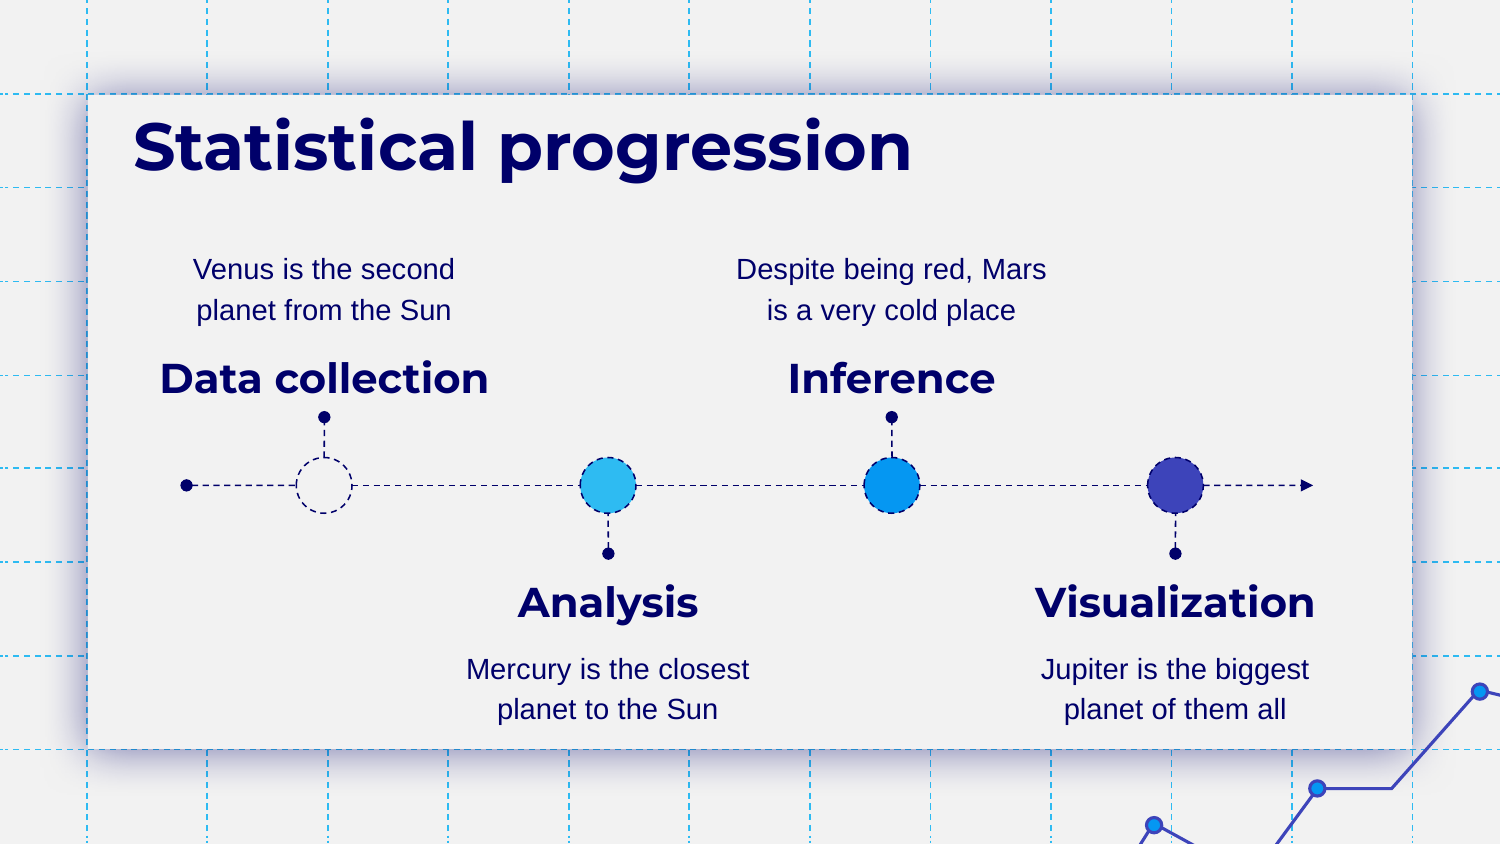

# Statistical progression
Venus is the second planet from the Sun
Despite being red, Mars is a very cold place
Data collection
Inference

Analysis
Visualization
Mercury is the closest planet to the Sun
Jupiter is the biggest planet of them all